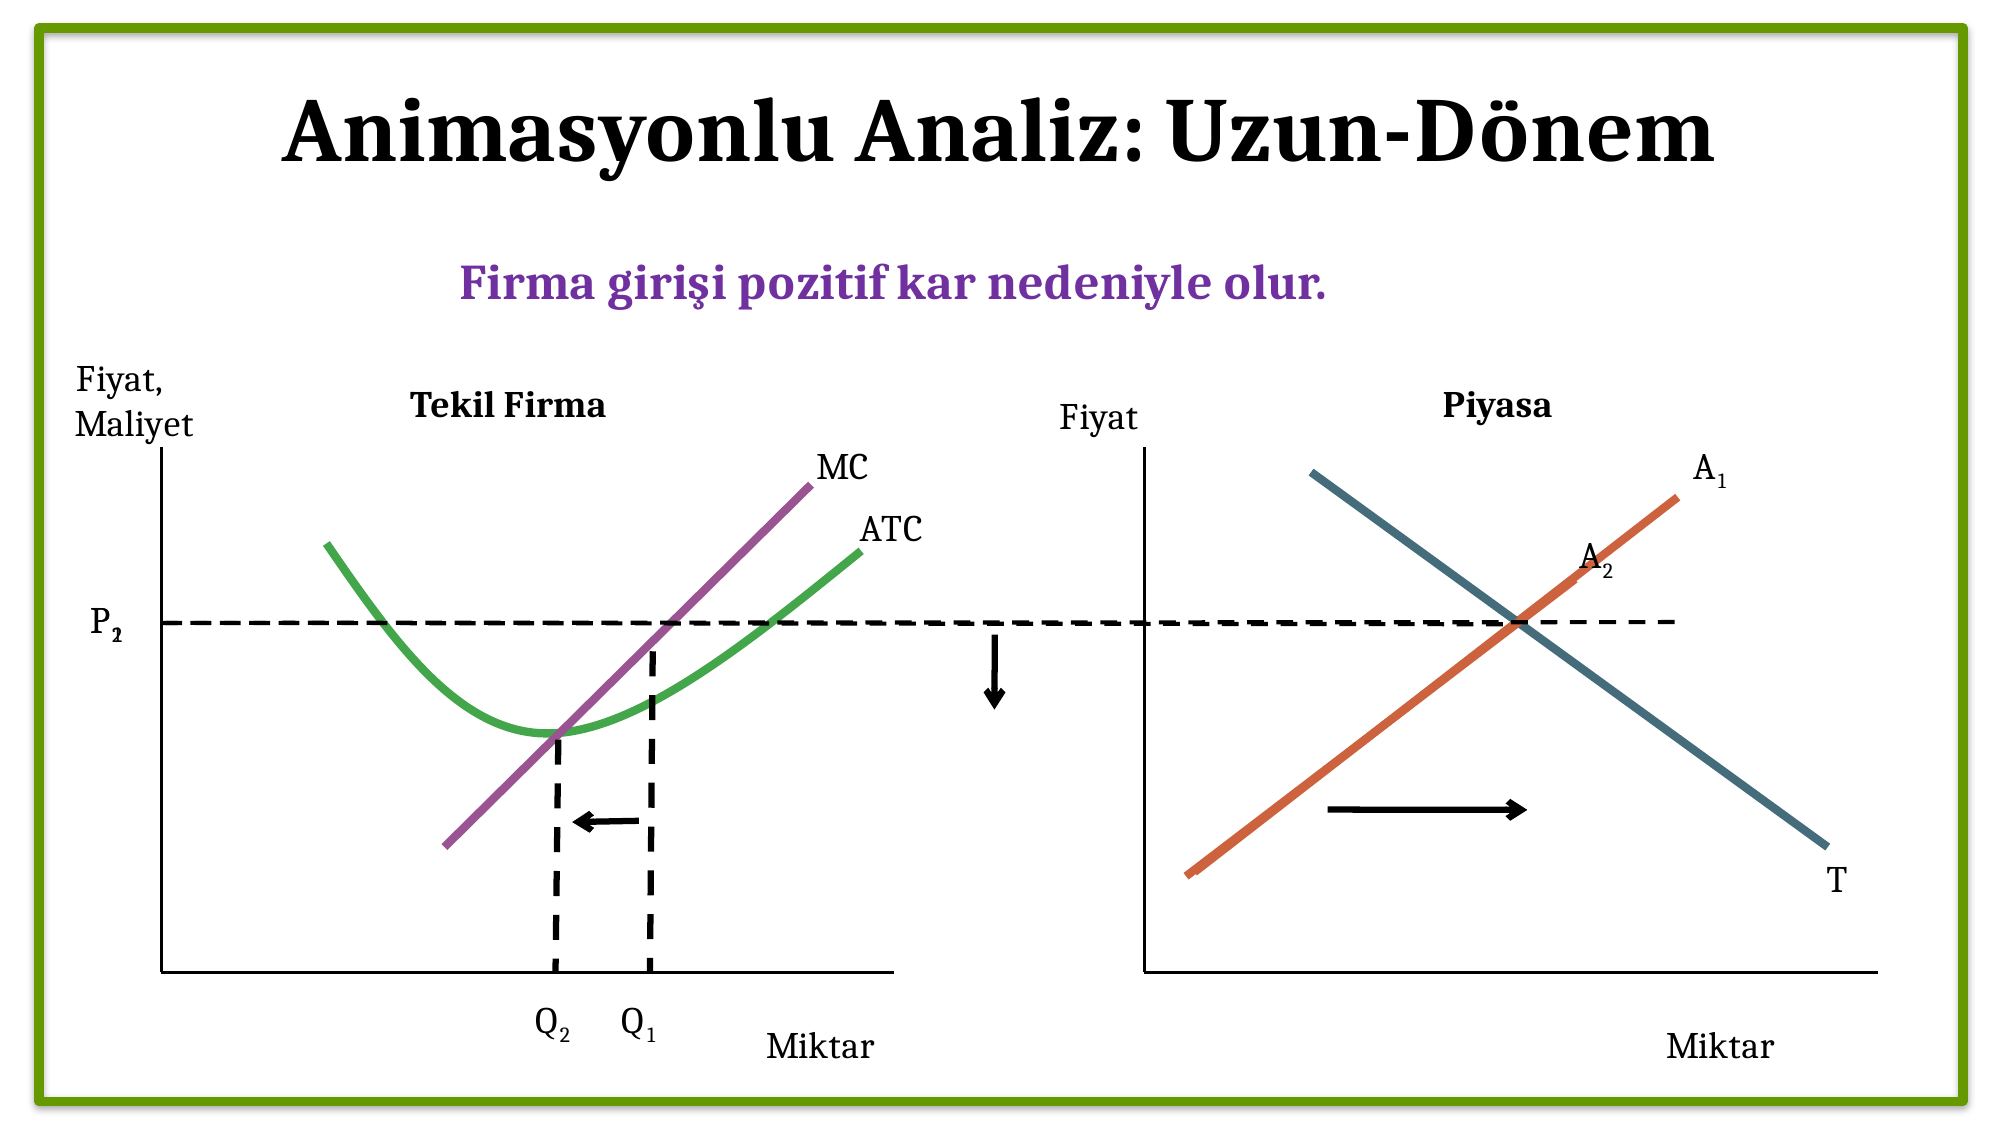

Animasyonlu Analiz: Uzun-Dönem
Firma girişi pozitif kar nedeniyle olur.
Fiyat, Maliyet
Tekil Firma
Piyasa
Fiyat
MC
ATC

A1
T
A2
P2
P1
Q1
Q2
Miktar
Miktar